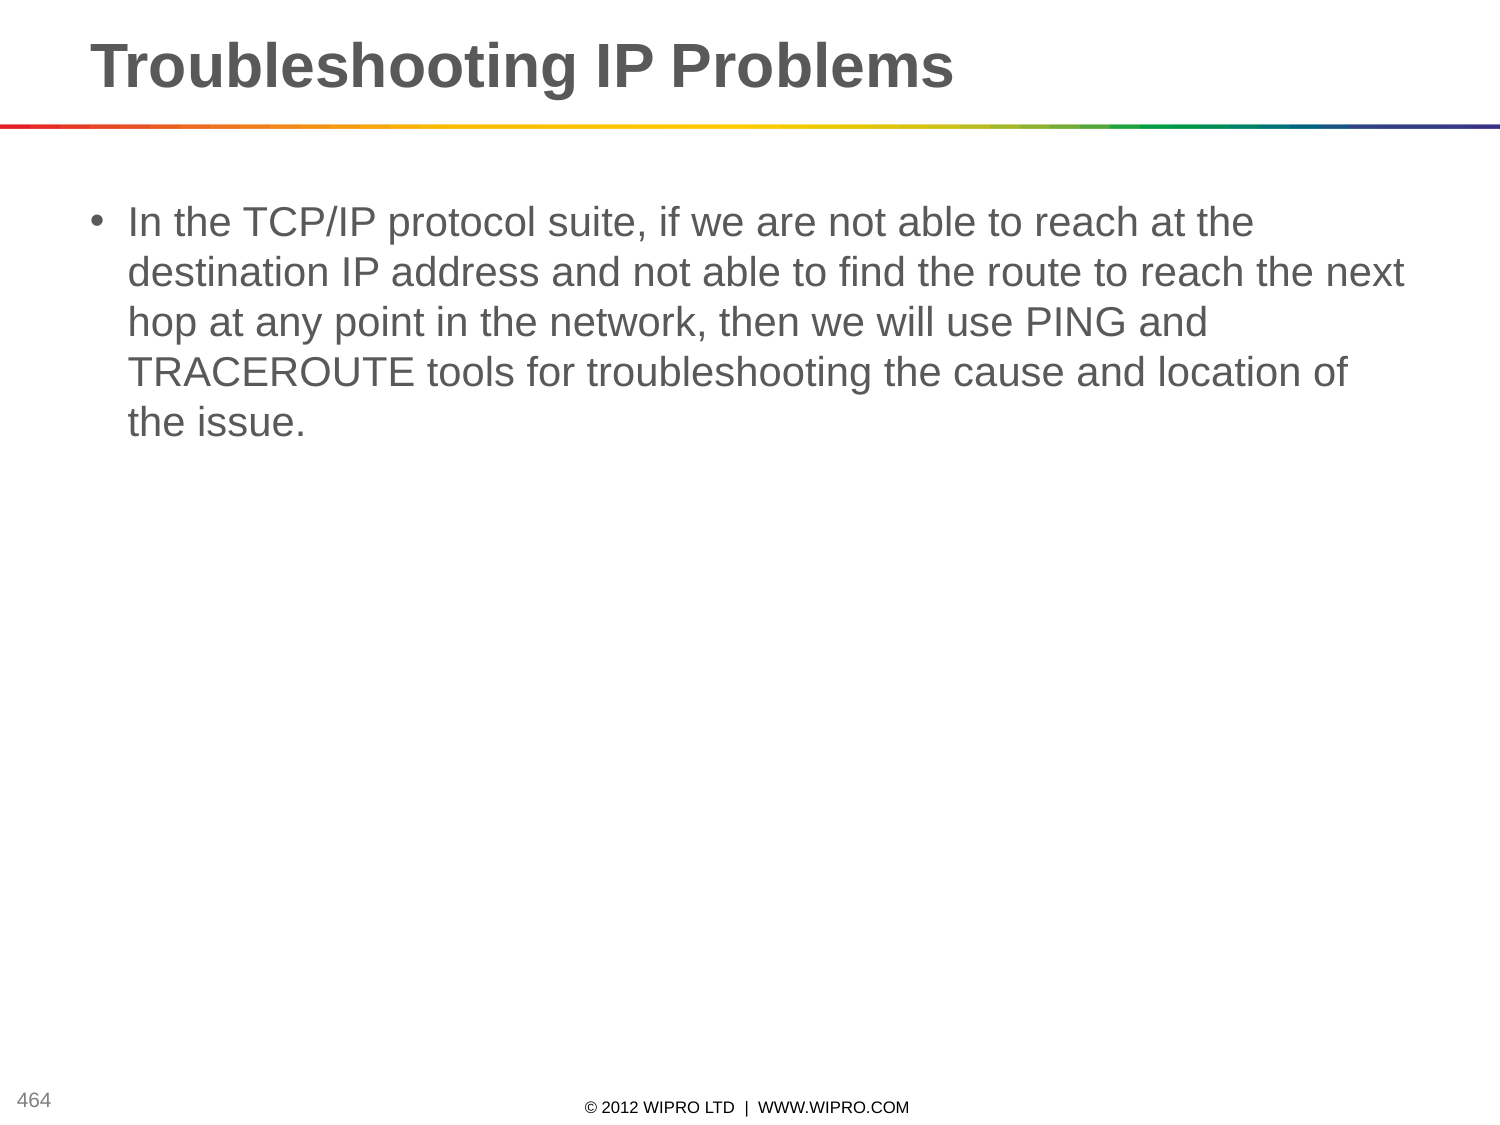

# Troubleshooting IP Problems
In the TCP/IP protocol suite, if we are not able to reach at the destination IP address and not able to find the route to reach the next hop at any point in the network, then we will use PING and TRACEROUTE tools for troubleshooting the cause and location of the issue.